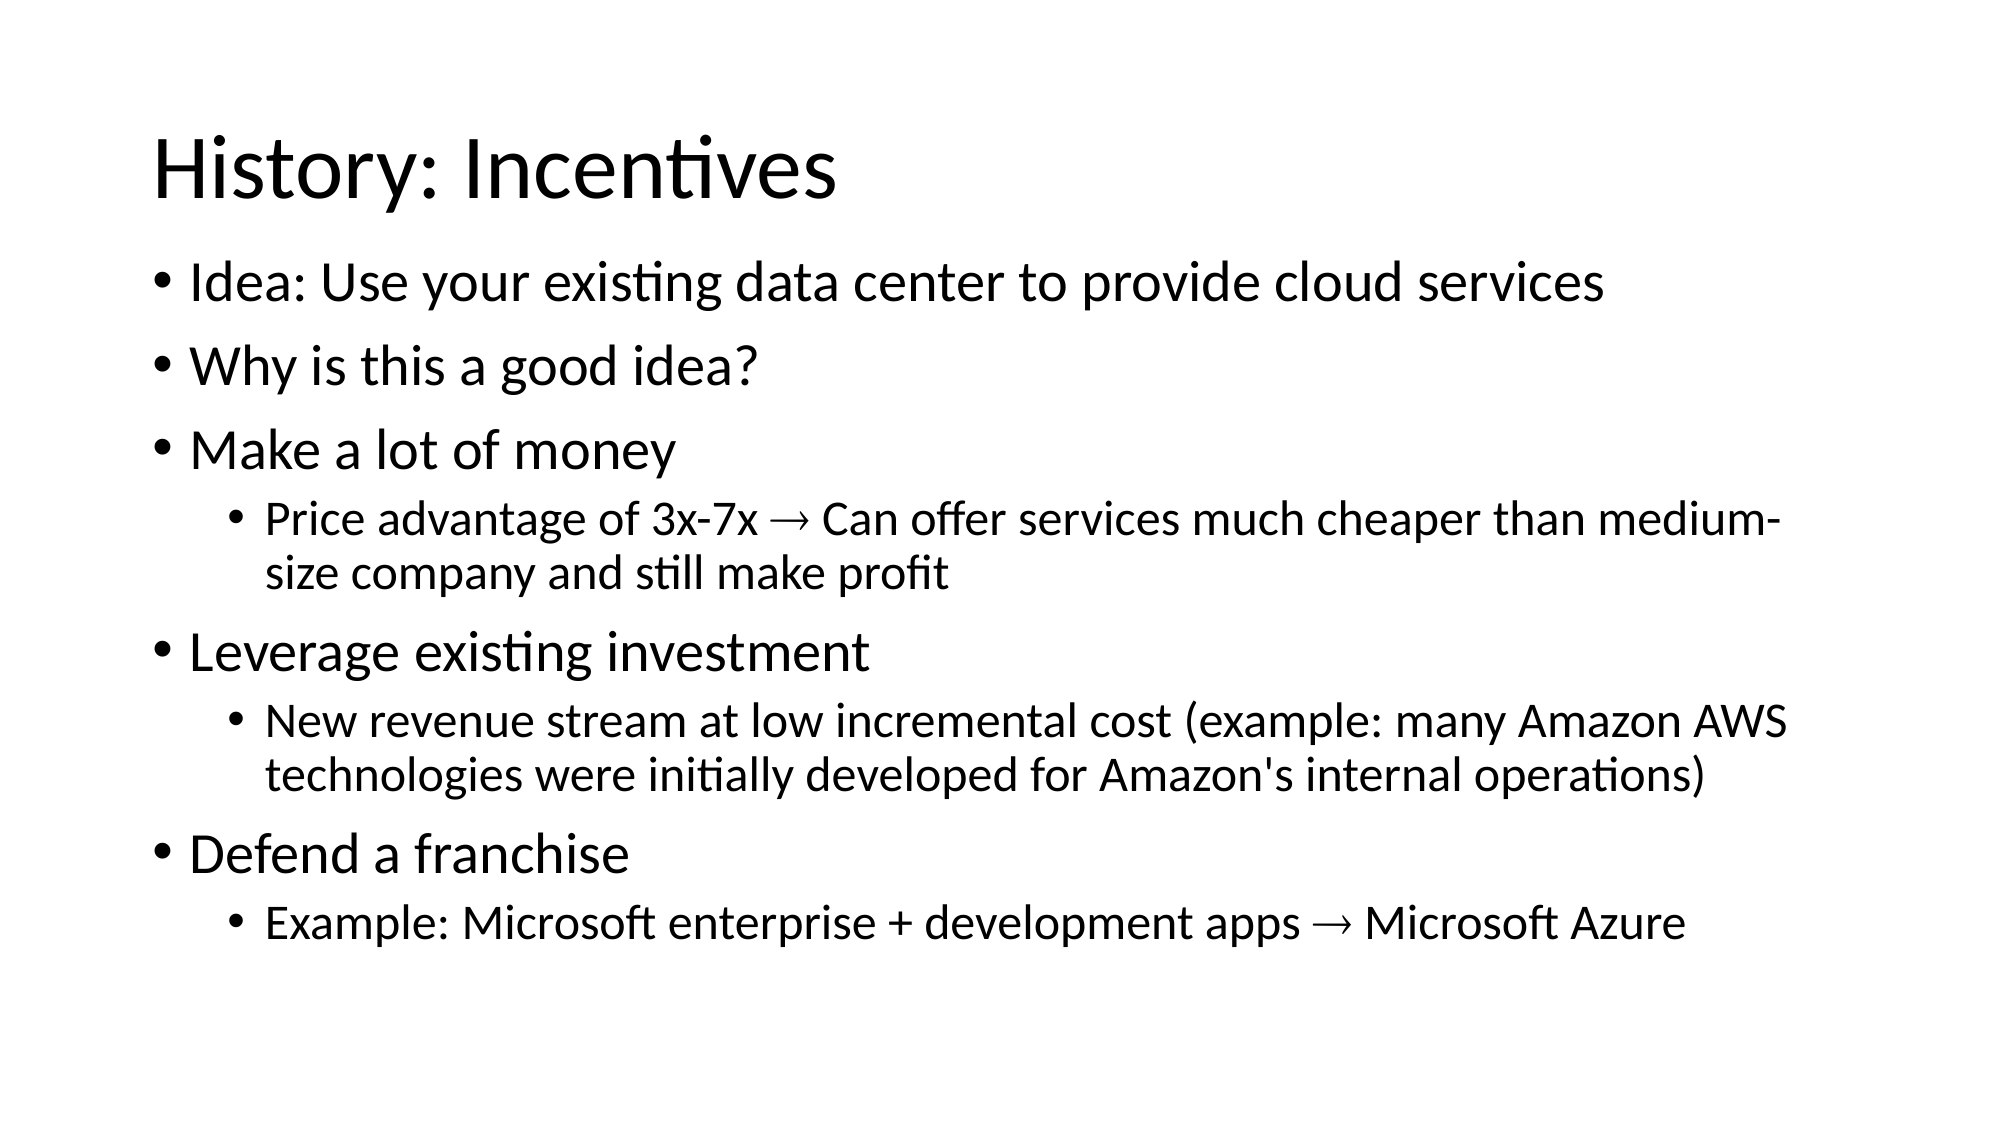

# History: Incentives
Idea: Use your existing data center to provide cloud services
Why is this a good idea?
Make a lot of money
Price advantage of 3x-7x → Can offer services much cheaper than medium-size company and still make profit
Leverage existing investment
New revenue stream at low incremental cost (example: many Amazon AWS technologies were initially developed for Amazon's internal operations)
Defend a franchise
Example: Microsoft enterprise + development apps → Microsoft Azure